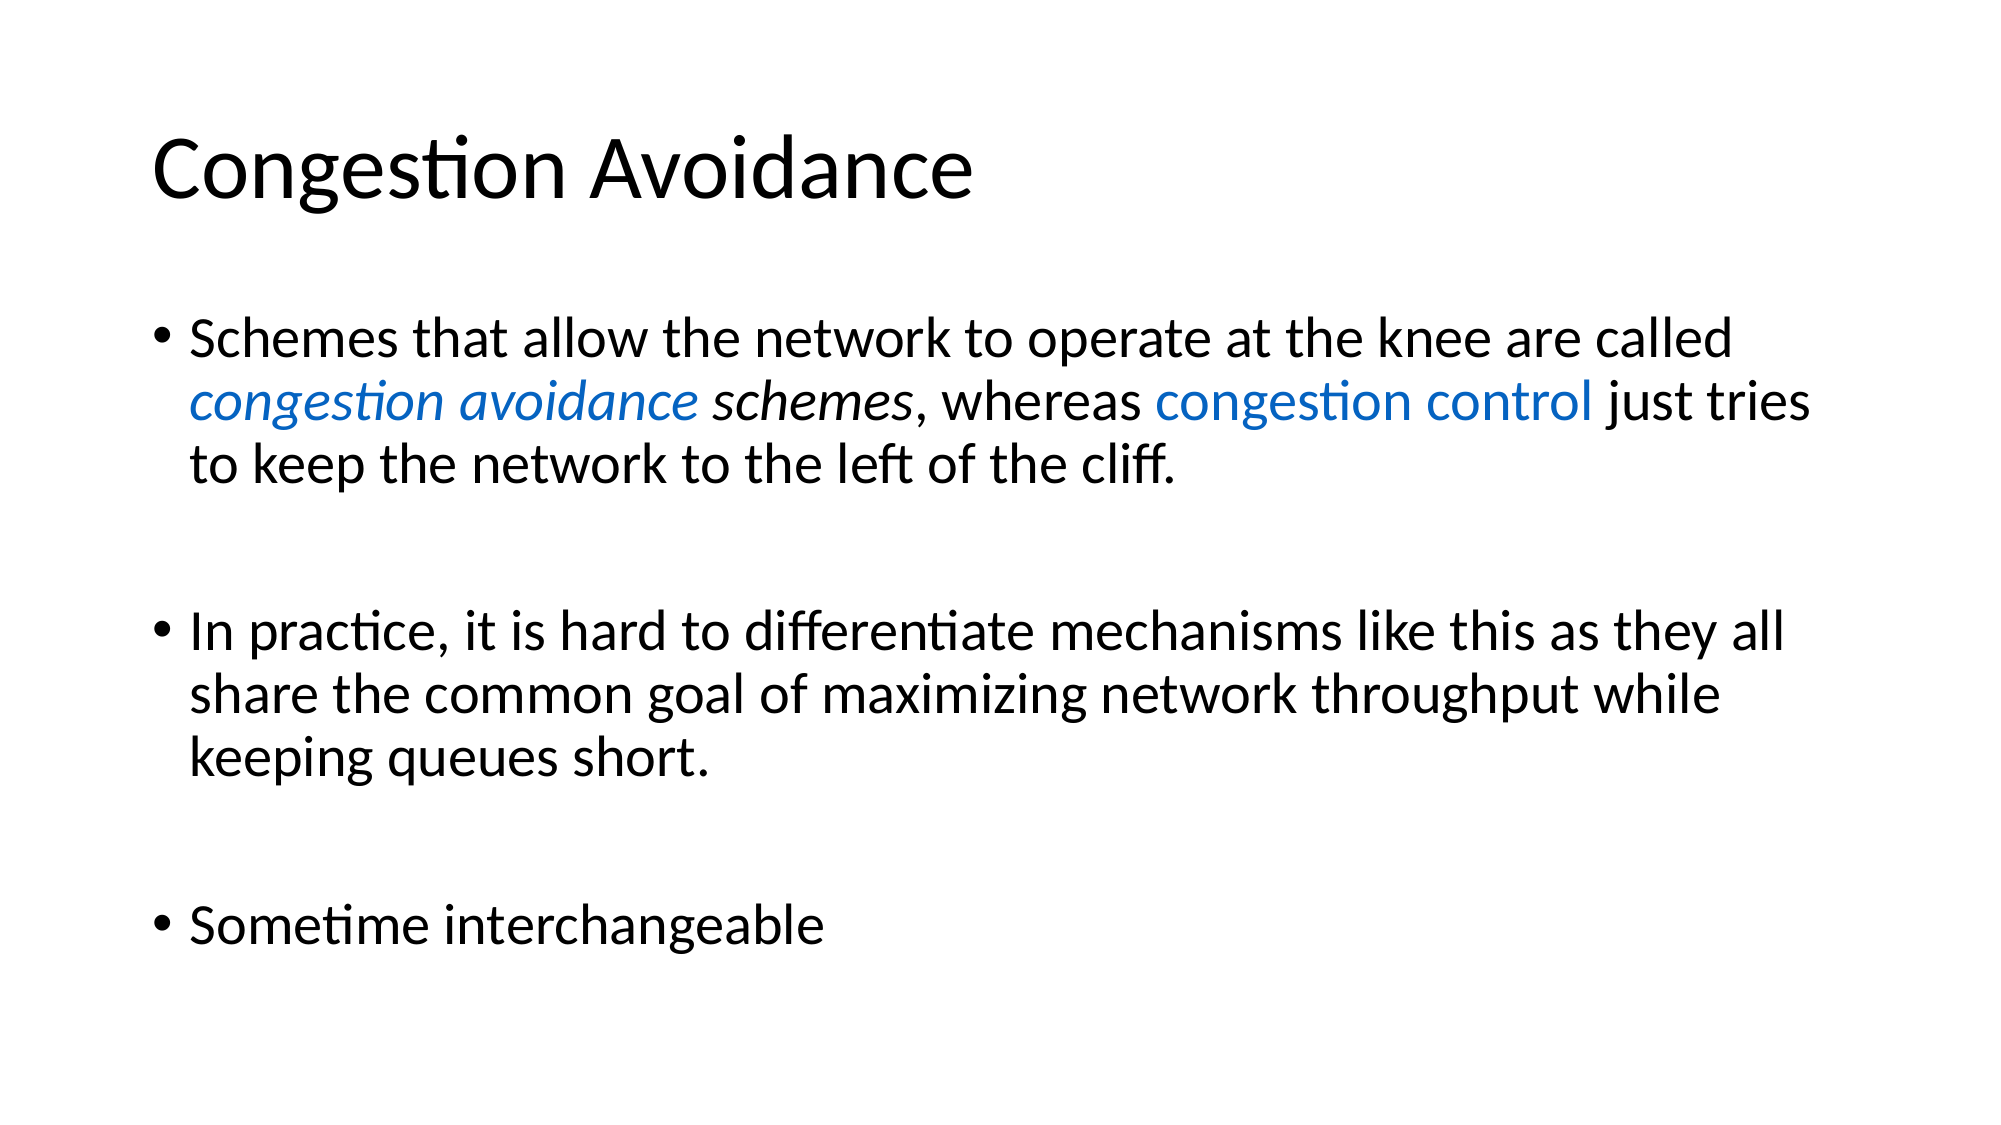

# Congestion Avoidance
Schemes that allow the network to operate at the knee are called congestion avoidance schemes, whereas congestion control just tries to keep the network to the left of the cliff.

In practice, it is hard to differentiate mechanisms like this as they all share the common goal of maximizing network throughput while keeping queues short.

Sometime interchangeable

38